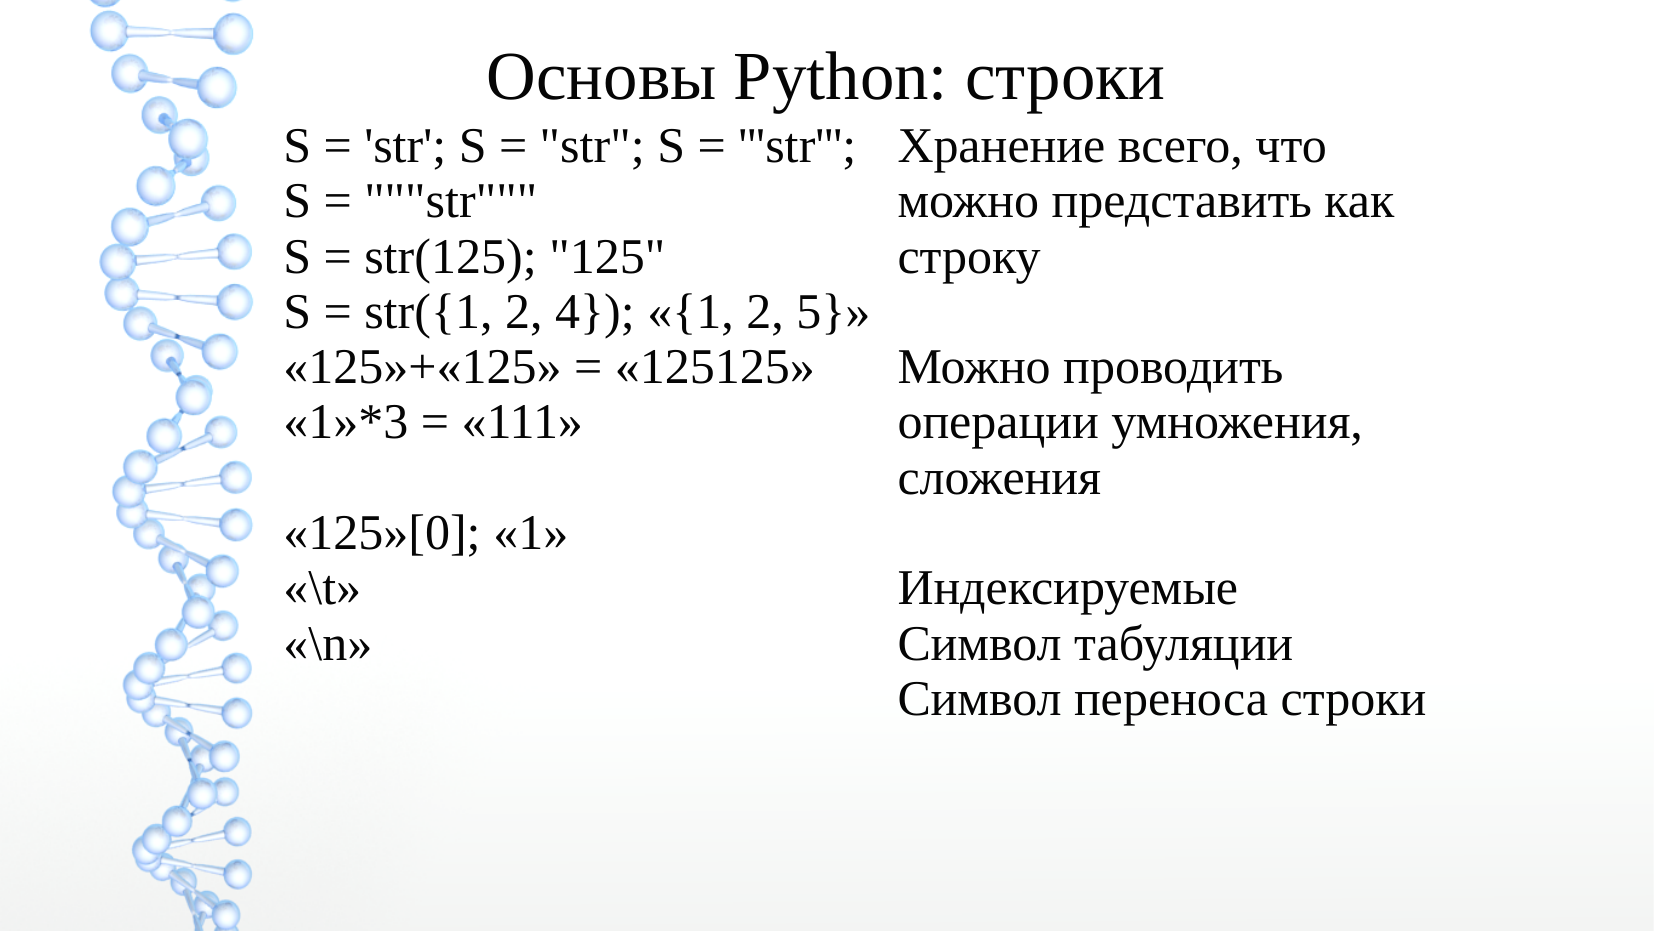

Основы Python: строки
S = 'str'; S = "str"; S = '''str'''; S = """str"""
S = str(125); "125"
S = str({1, 2, 4}); «{1, 2, 5}»
«125»+«125» = «125125»
«1»*3 = «111»

«125»[0]; «1»
«\t»
«\n»

Хранение всего, что можно представить как строку

Можно проводить операции умножения, сложения

Индексируемые
Символ табуляции
Символ переноса строки